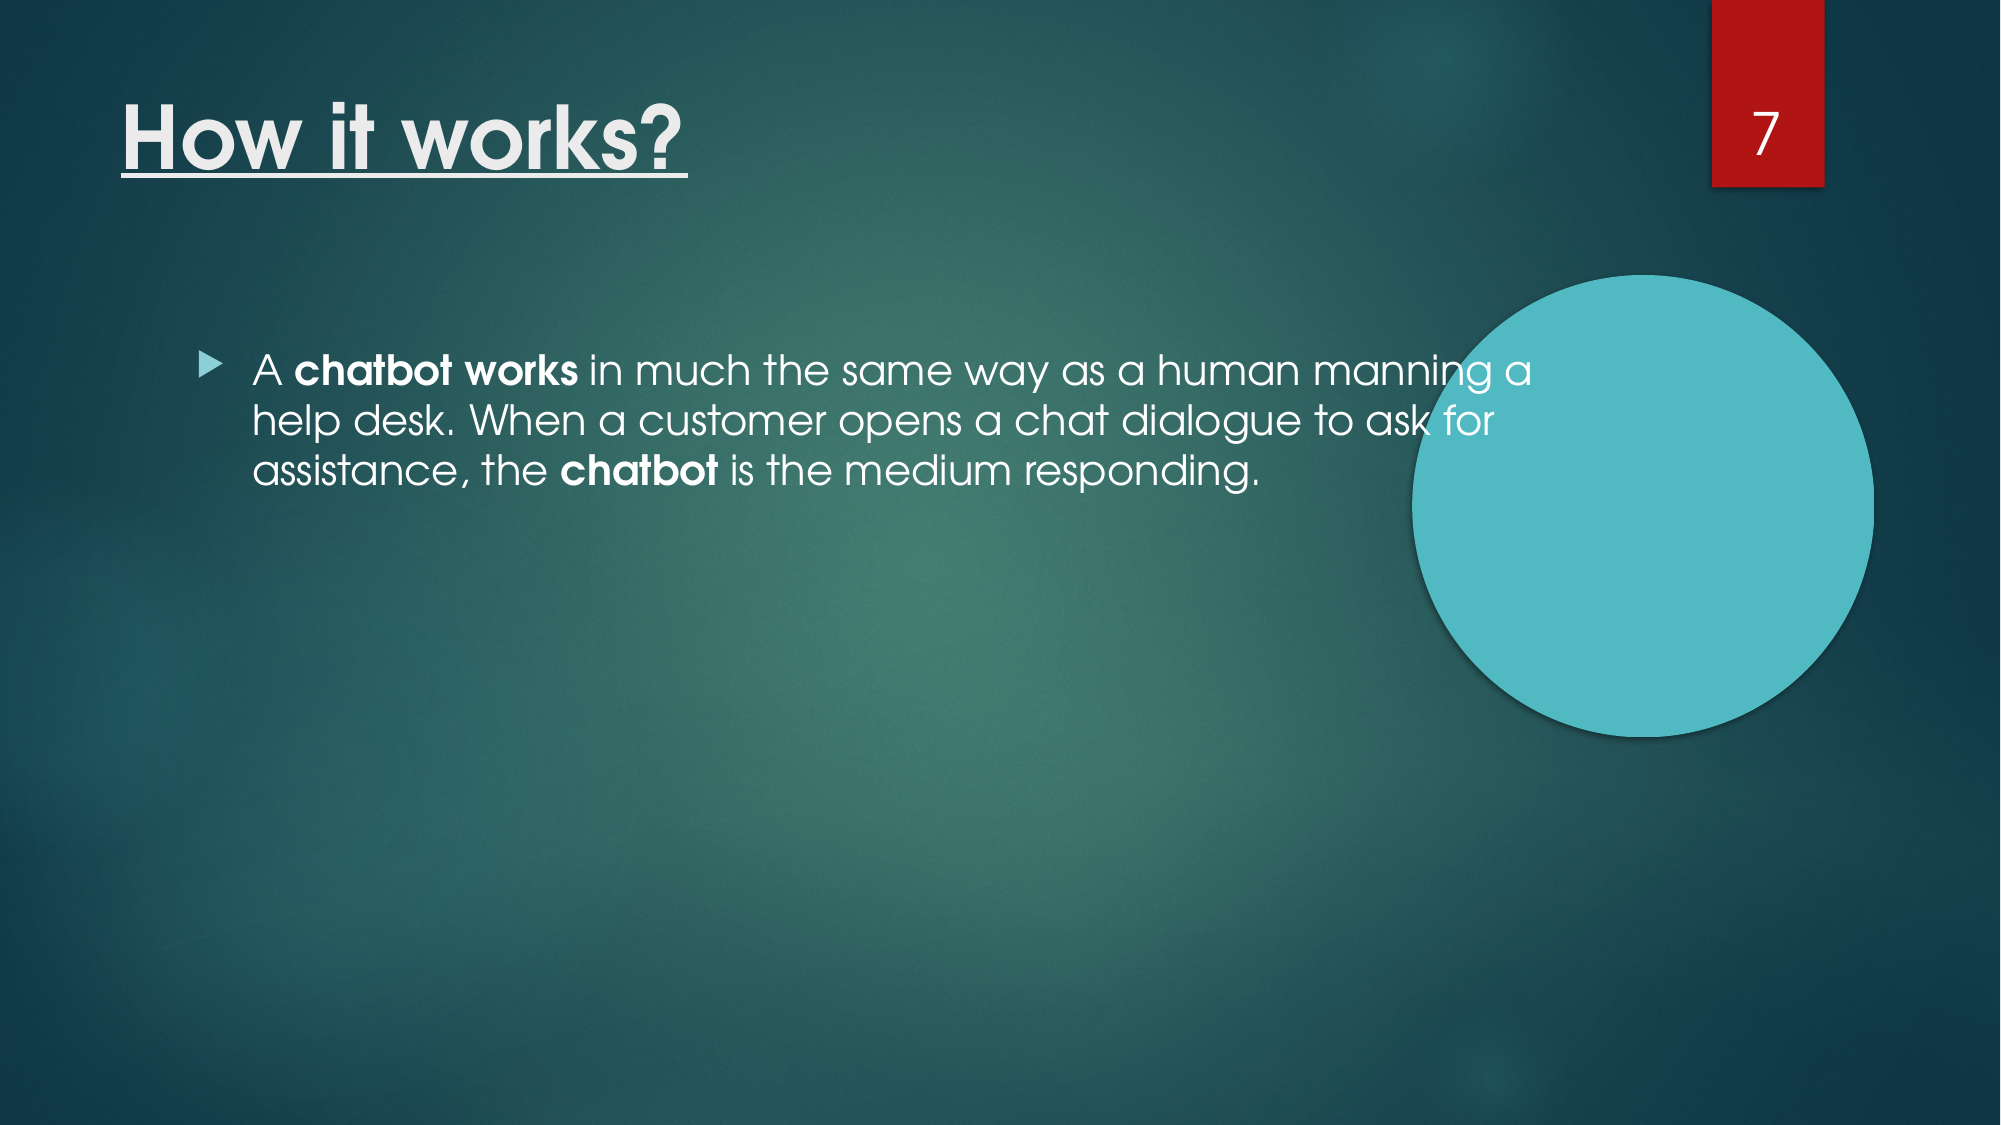

7
How it works?
A chatbot works in much the same way as a human manning a help desk. When a customer opens a chat dialogue to ask for assistance, the chatbot is the medium responding.